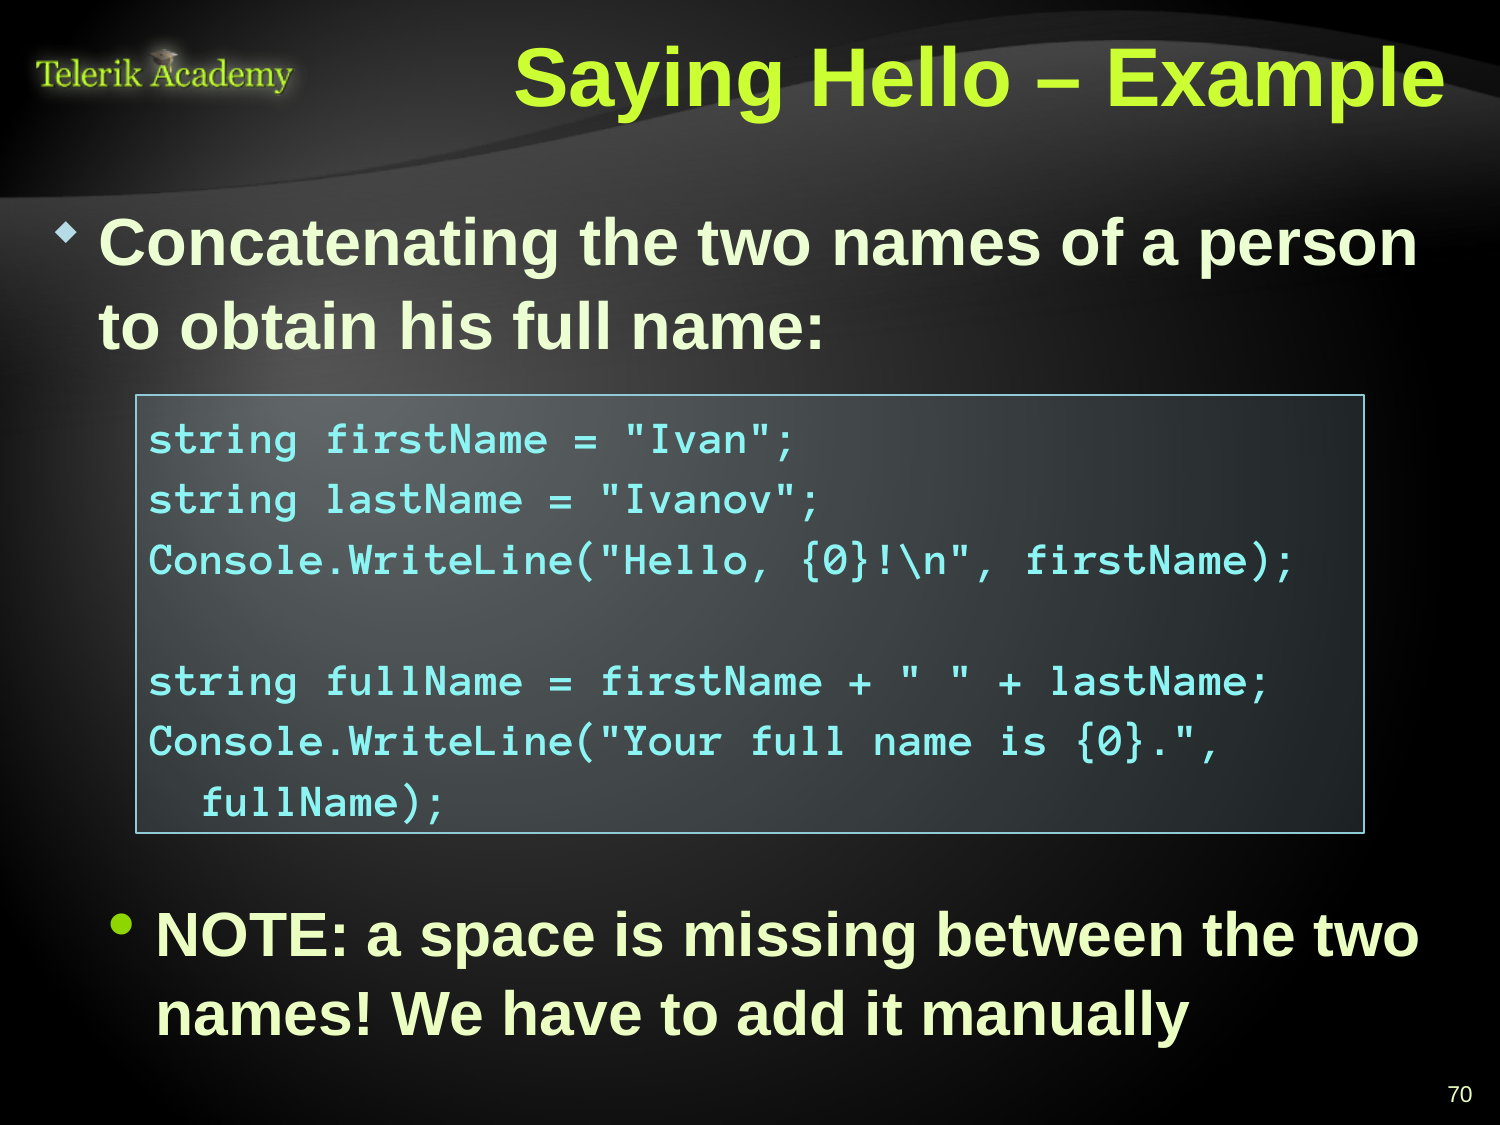

# Saying Hello – Example
Concatenating the two names of a person to obtain his full name:

NOTE: a space is missing between the two names! We have to add it manually
string firstName = "Ivan";
string lastName = "Ivanov";
Console.WriteLine("Hello, {0}!\n", firstName);

string fullName = firstName + " " + lastName;
Console.WriteLine("Your full name is {0}.",
  fullName);
70